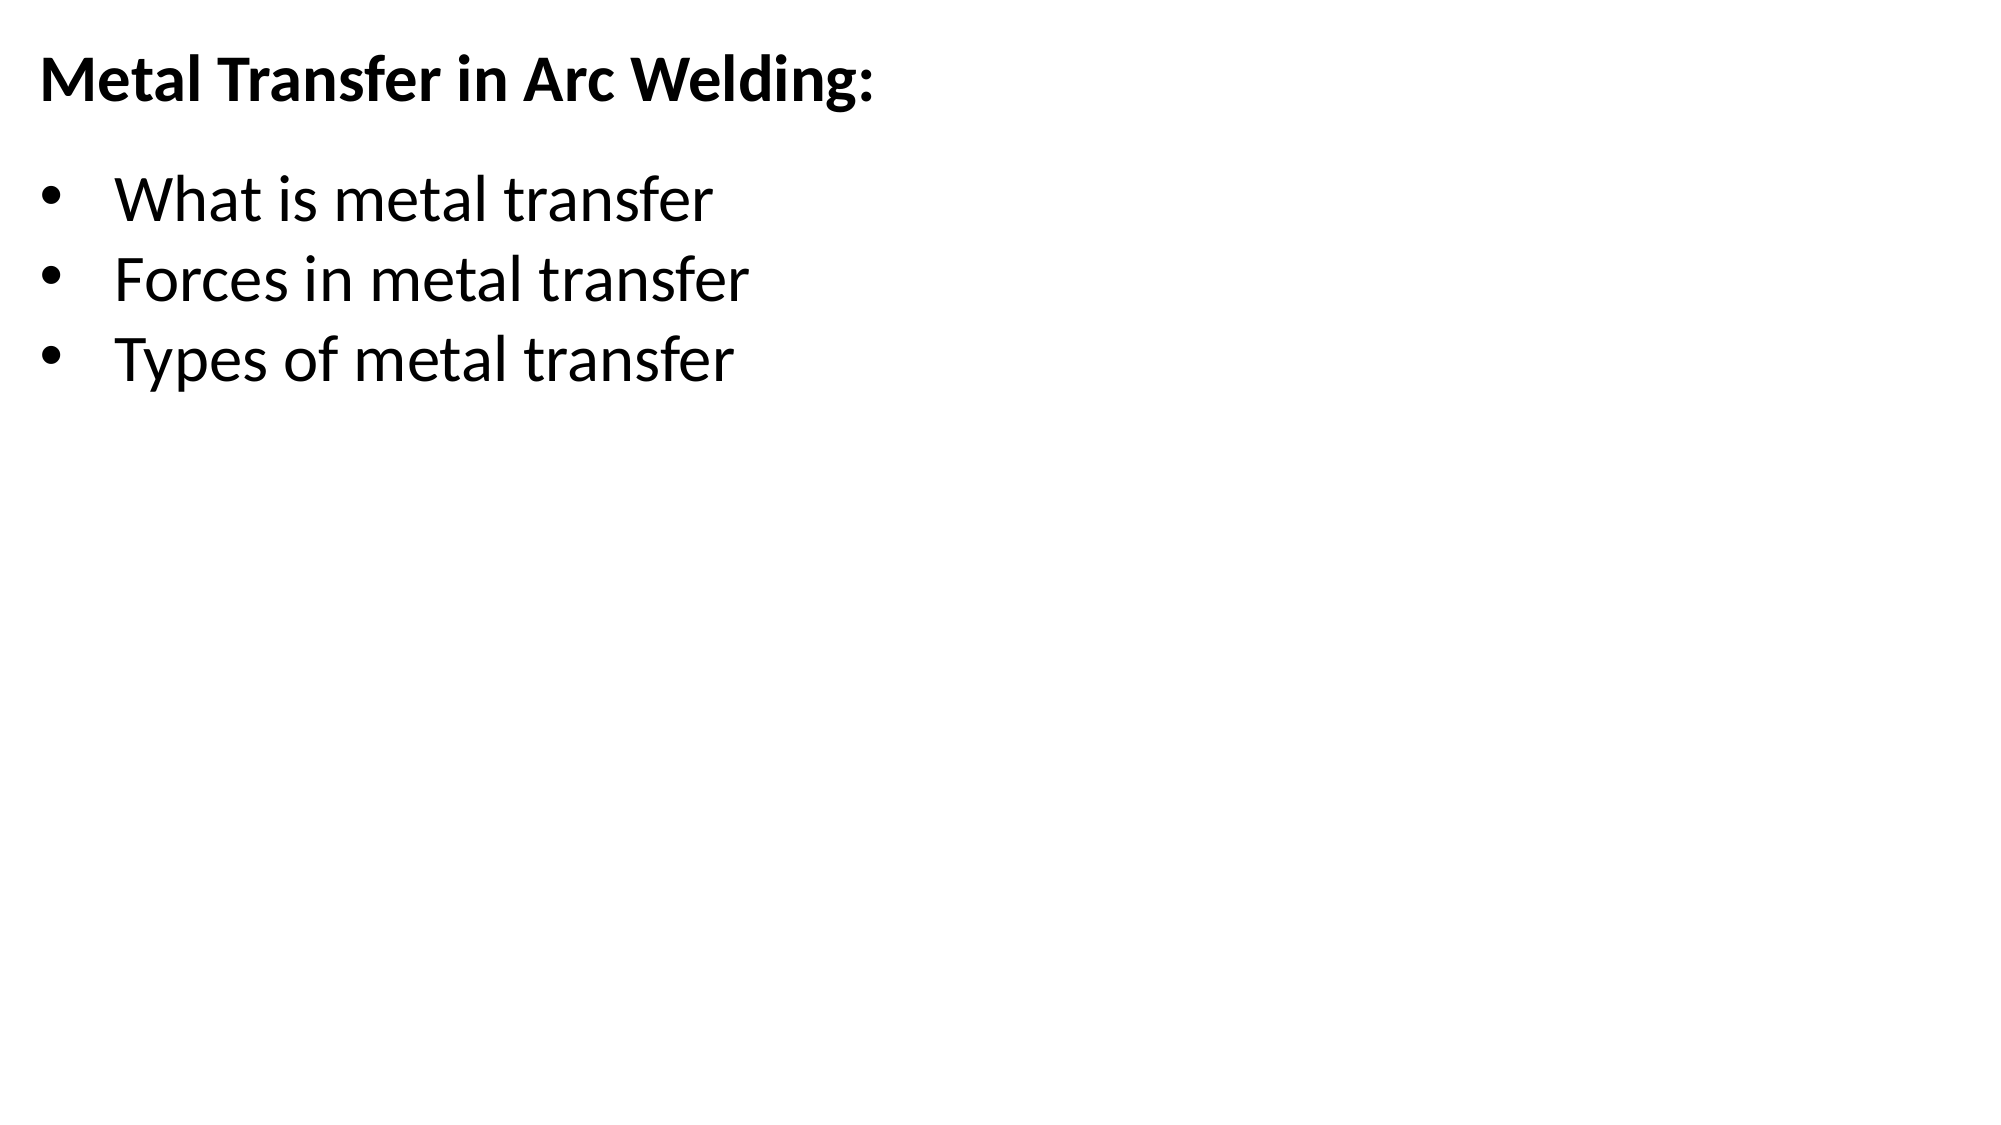

Metal Transfer in Arc Welding:

What is metal transfer
Forces in metal transfer
Types of metal transfer